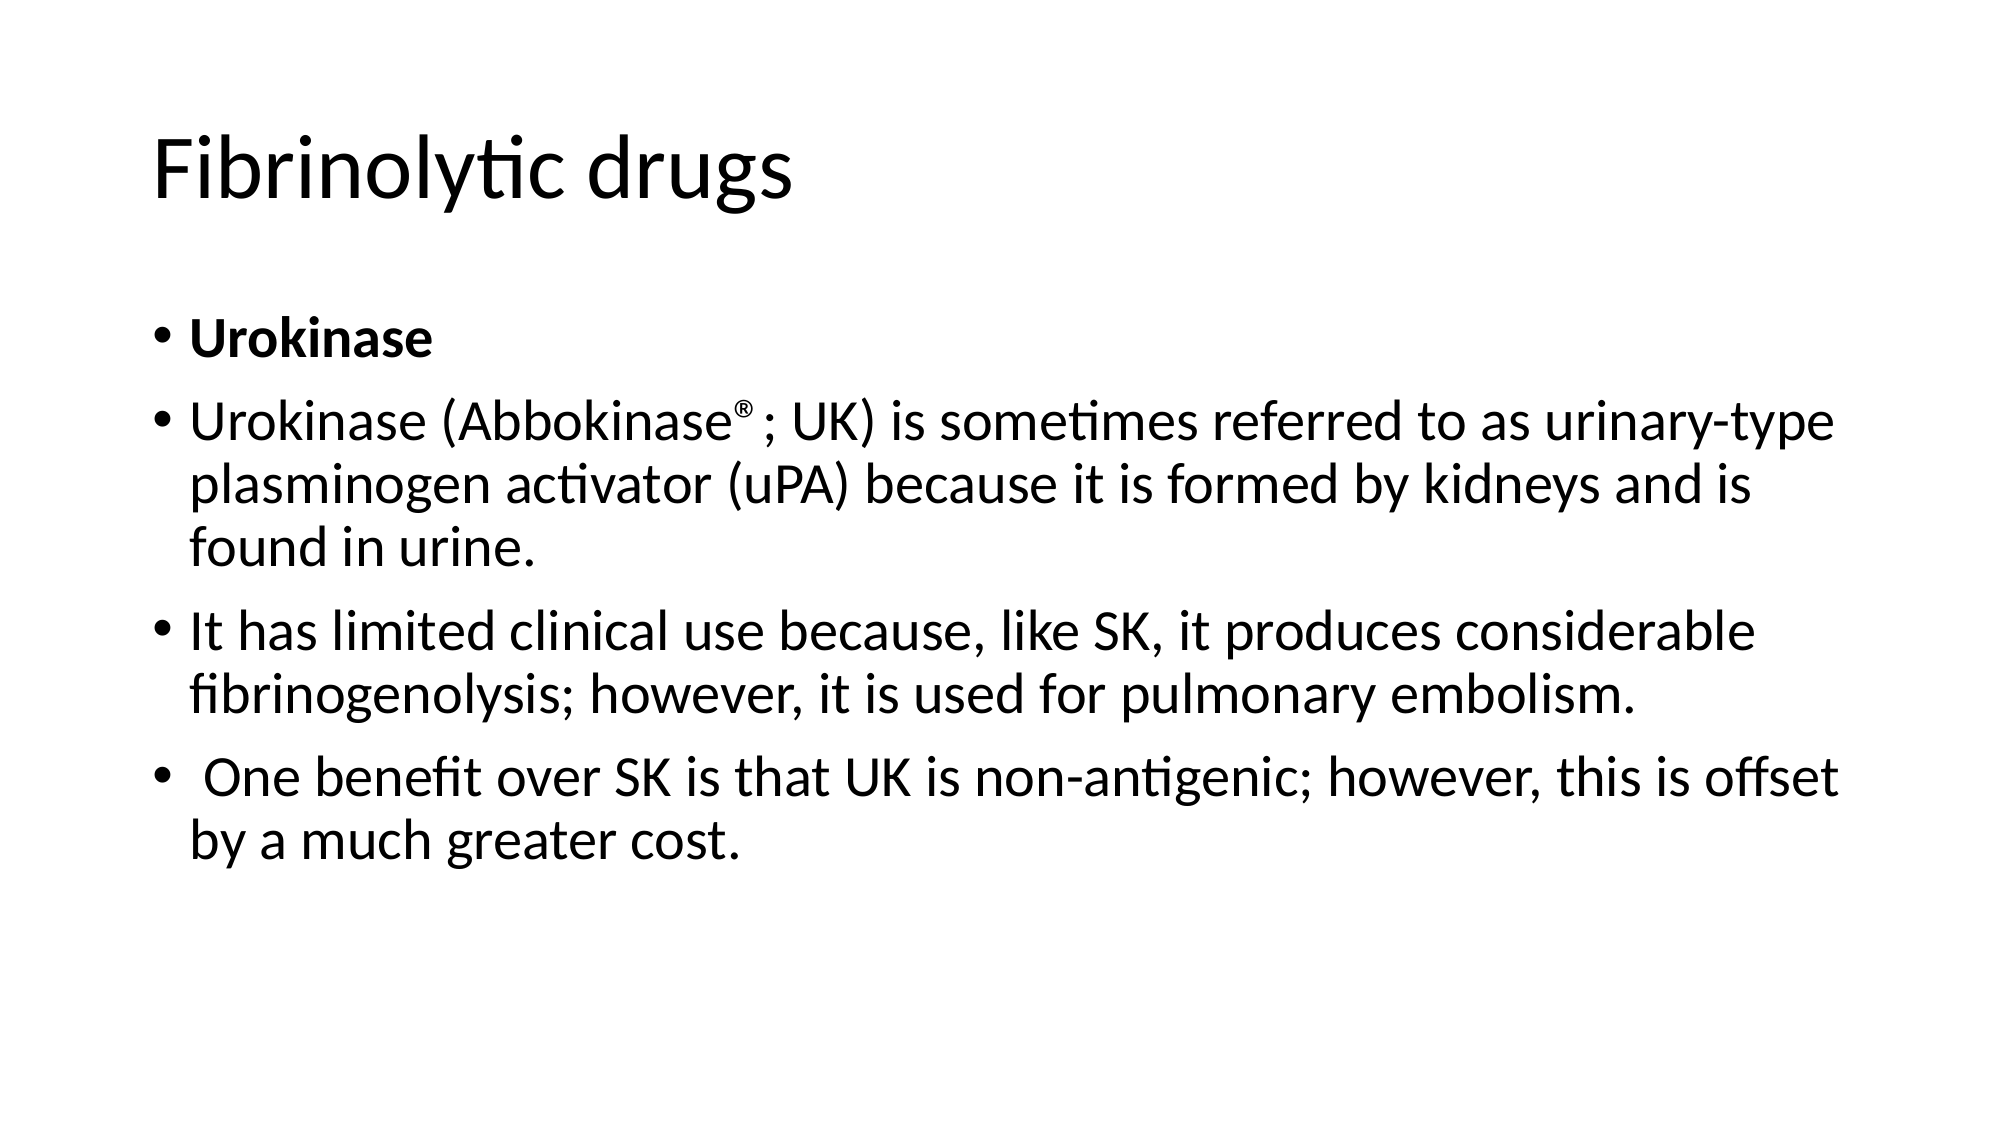

# Fibrinolytic drugs
Urokinase
Urokinase (Abbokinase®; UK) is sometimes referred to as urinary-type plasminogen activator (uPA) because it is formed by kidneys and is found in urine.
It has limited clinical use because, like SK, it produces considerable fibrinogenolysis; however, it is used for pulmonary embolism.
 One benefit over SK is that UK is non-antigenic; however, this is offset by a much greater cost.